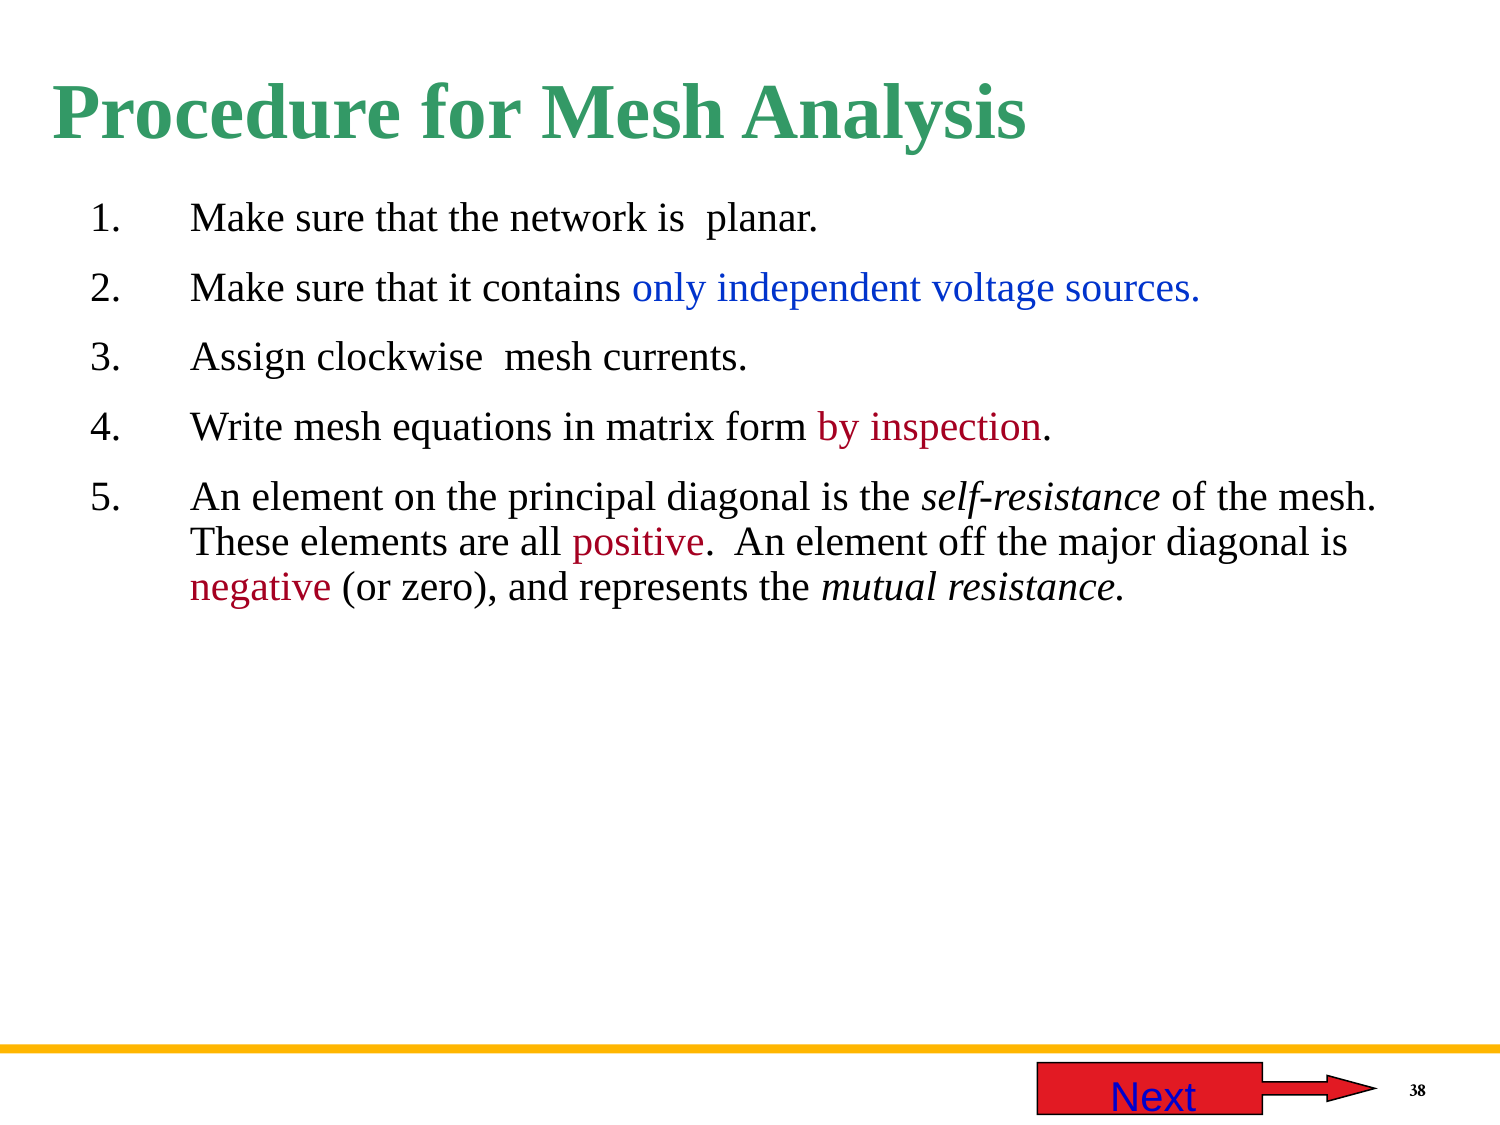

# Procedure for Mesh Analysis
Make sure that the network is  planar.
Make sure that it contains only independent voltage sources.
Assign clockwise  mesh currents.
Write mesh equations in matrix form by inspection.
An element on the principal diagonal is the self-resistance of the mesh. These elements are all positive.  An element off the major diagonal is negative (or zero), and represents the mutual resistance.

 Next
38